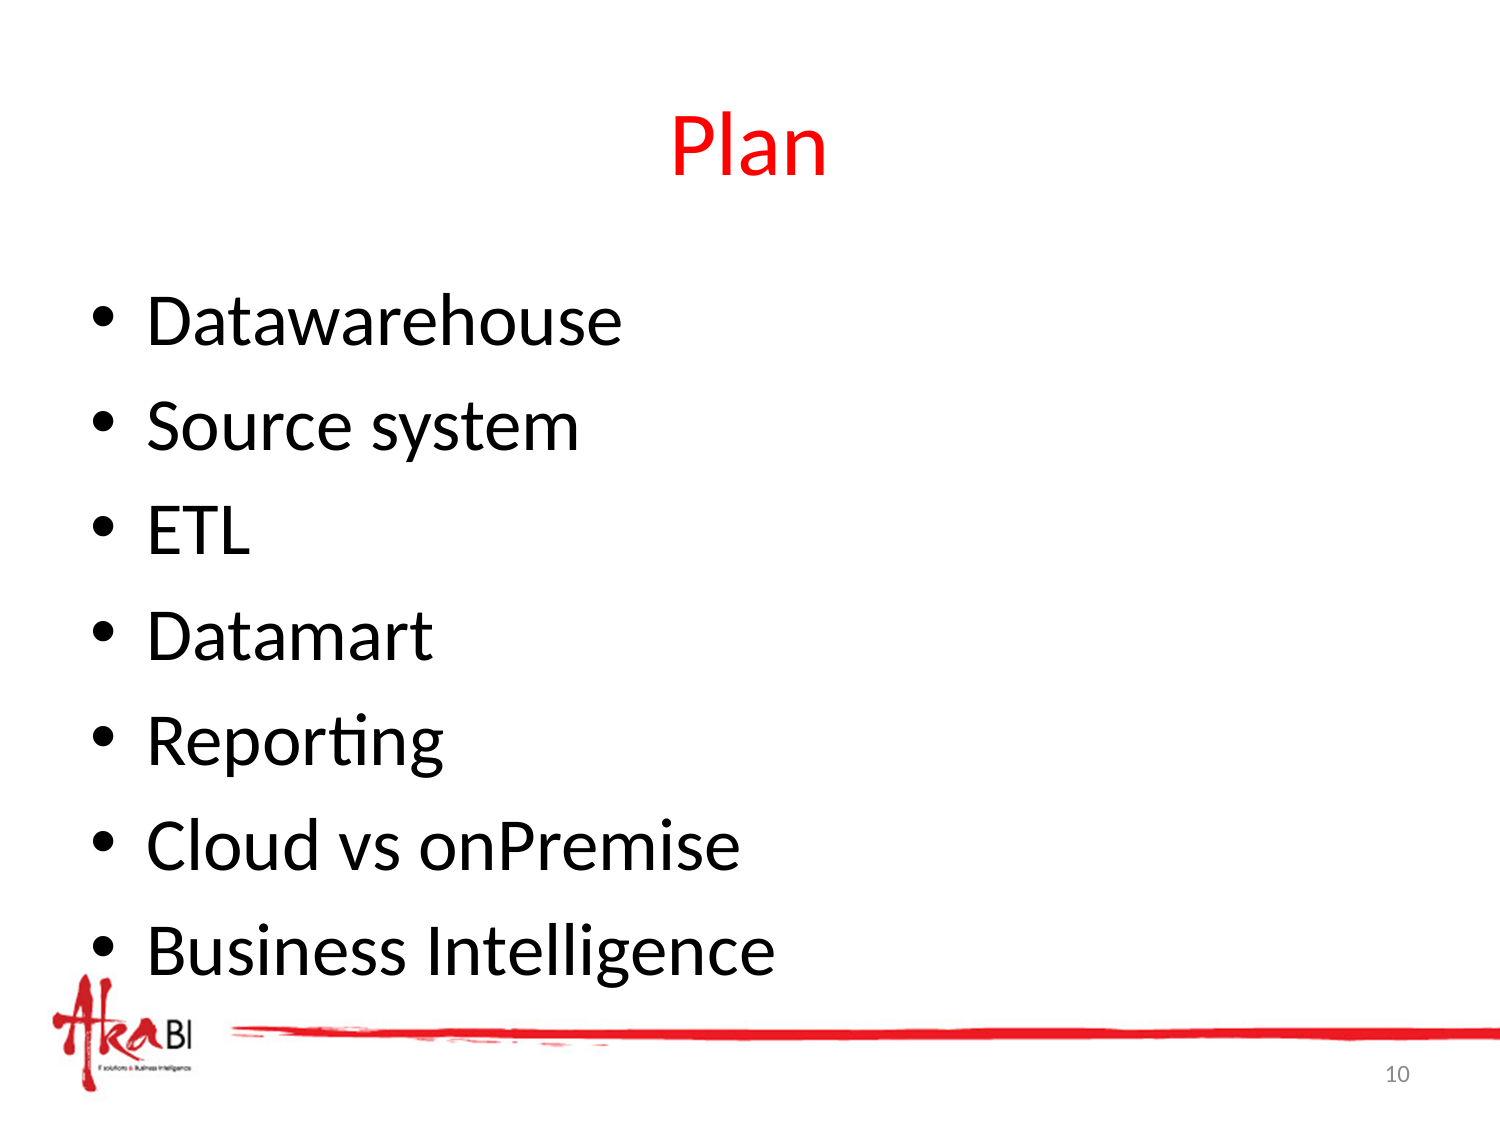

# Plan
Datawarehouse
Source system
ETL
Datamart
Reporting
Cloud vs onPremise
Business Intelligence

10